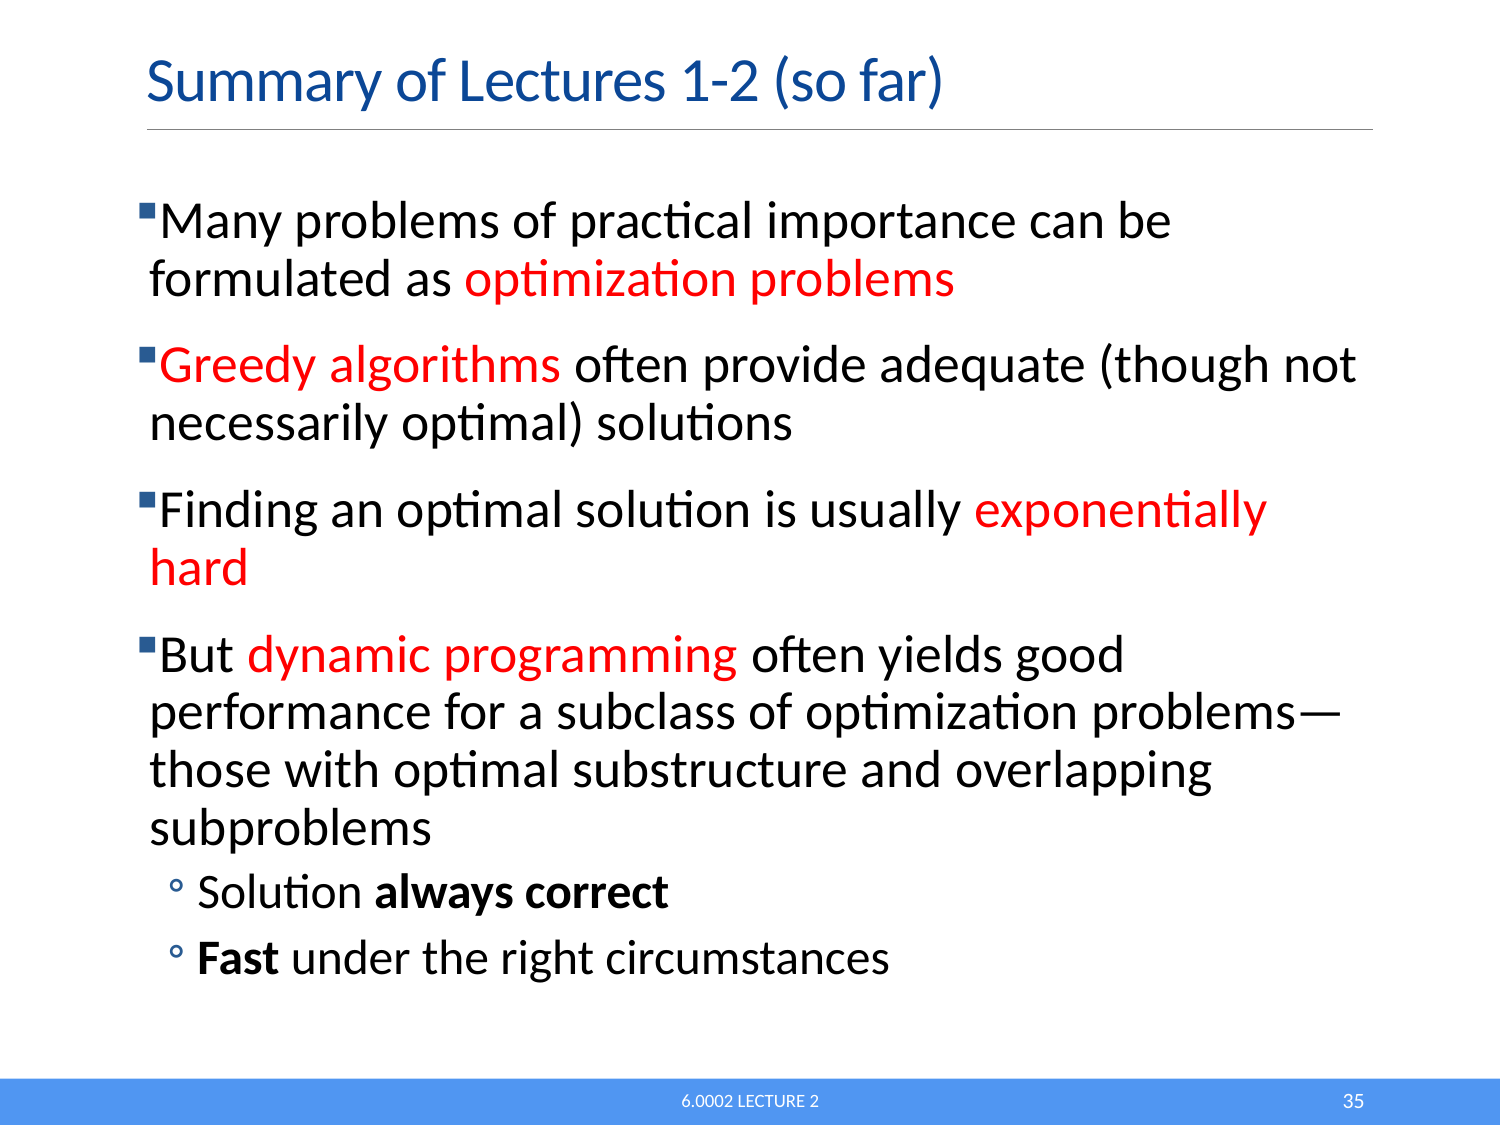

# Summary of Lectures 1-2 (so far)
Many problems of practical importance can be formulated as optimization problems
Greedy algorithms often provide adequate (though not necessarily optimal) solutions
Finding an optimal solution is usually exponentially hard
But dynamic programming often yields good performance for a subclass of optimization problems—those with optimal substructure and overlapping subproblems
Solution always correct
Fast under the right circumstances

6.0002 Lecture 2
35